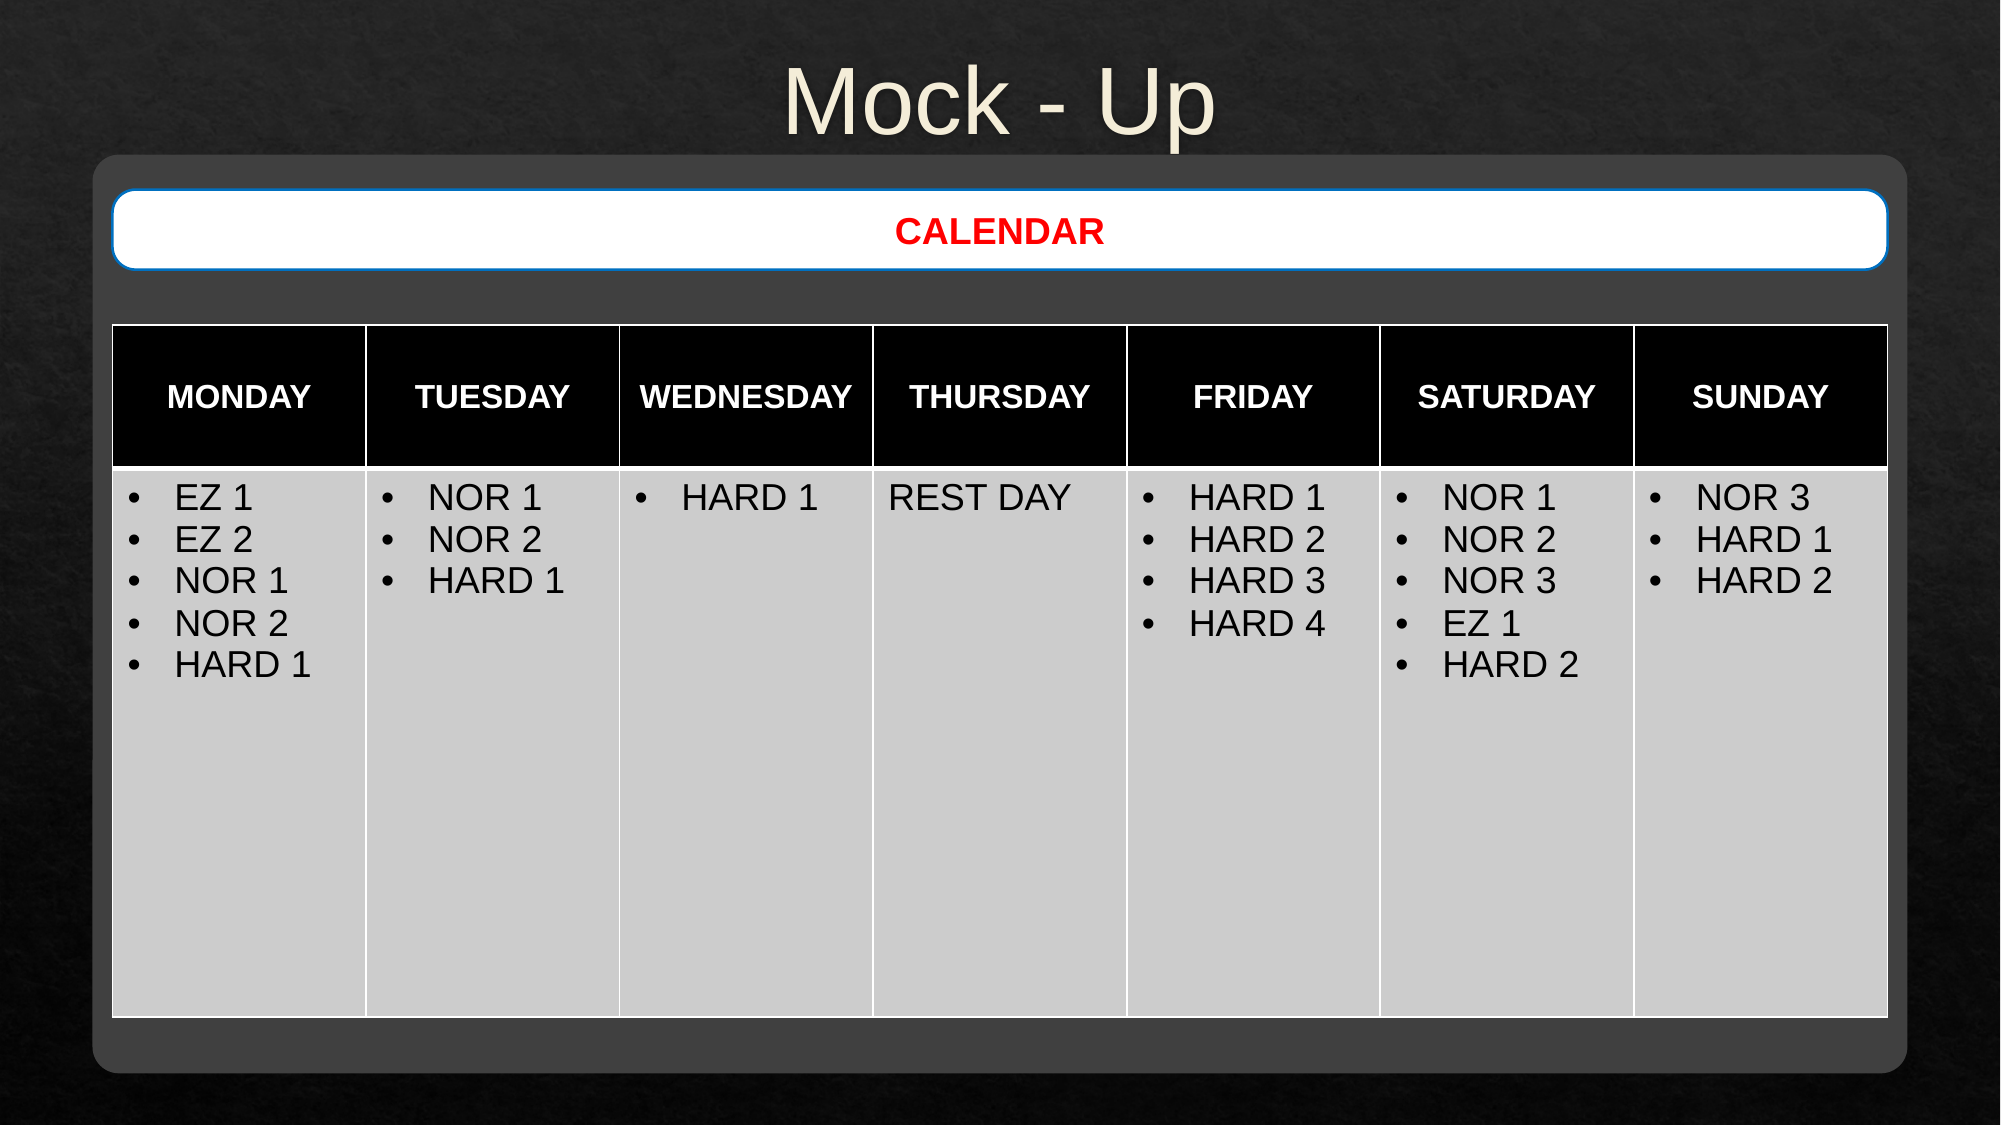

# Mock - Up

CALENDAR
| MONDAY | TUESDAY | WEDNESDAY | THURSDAY | FRIDAY | SATURDAY | SUNDAY |
| --- | --- | --- | --- | --- | --- | --- |
| EZ 1 EZ 2 NOR 1 NOR 2 HARD 1 | NOR 1 NOR 2 HARD 1 | HARD 1 | REST DAY | HARD 1 HARD 2 HARD 3 HARD 4 | NOR 1 NOR 2 NOR 3 EZ 1 HARD 2 | NOR 3 HARD 1 HARD 2 |